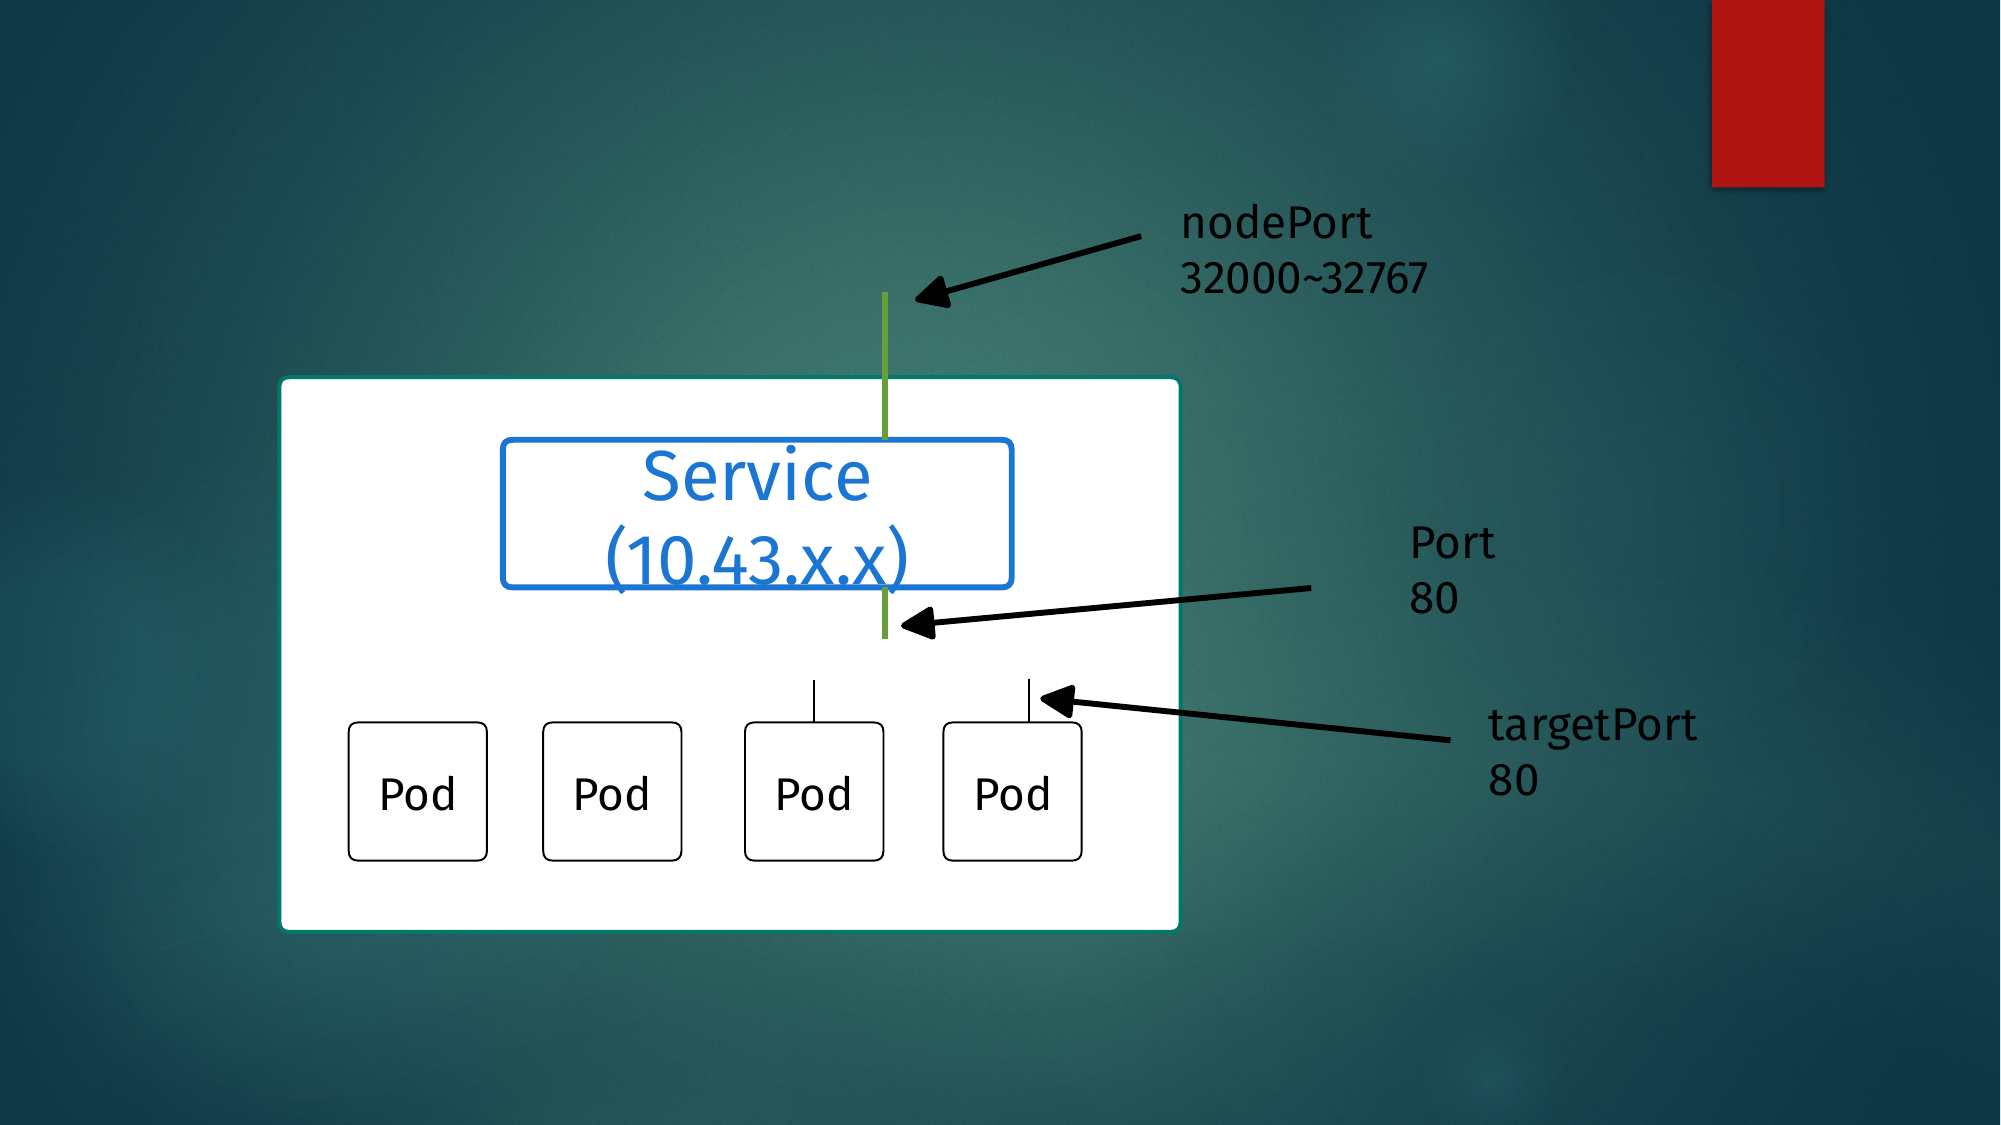

nodePort
32000~32767

Service (10.43.x.x)

Port
80

targetPort
80

Pod
Pod
Pod
Pod